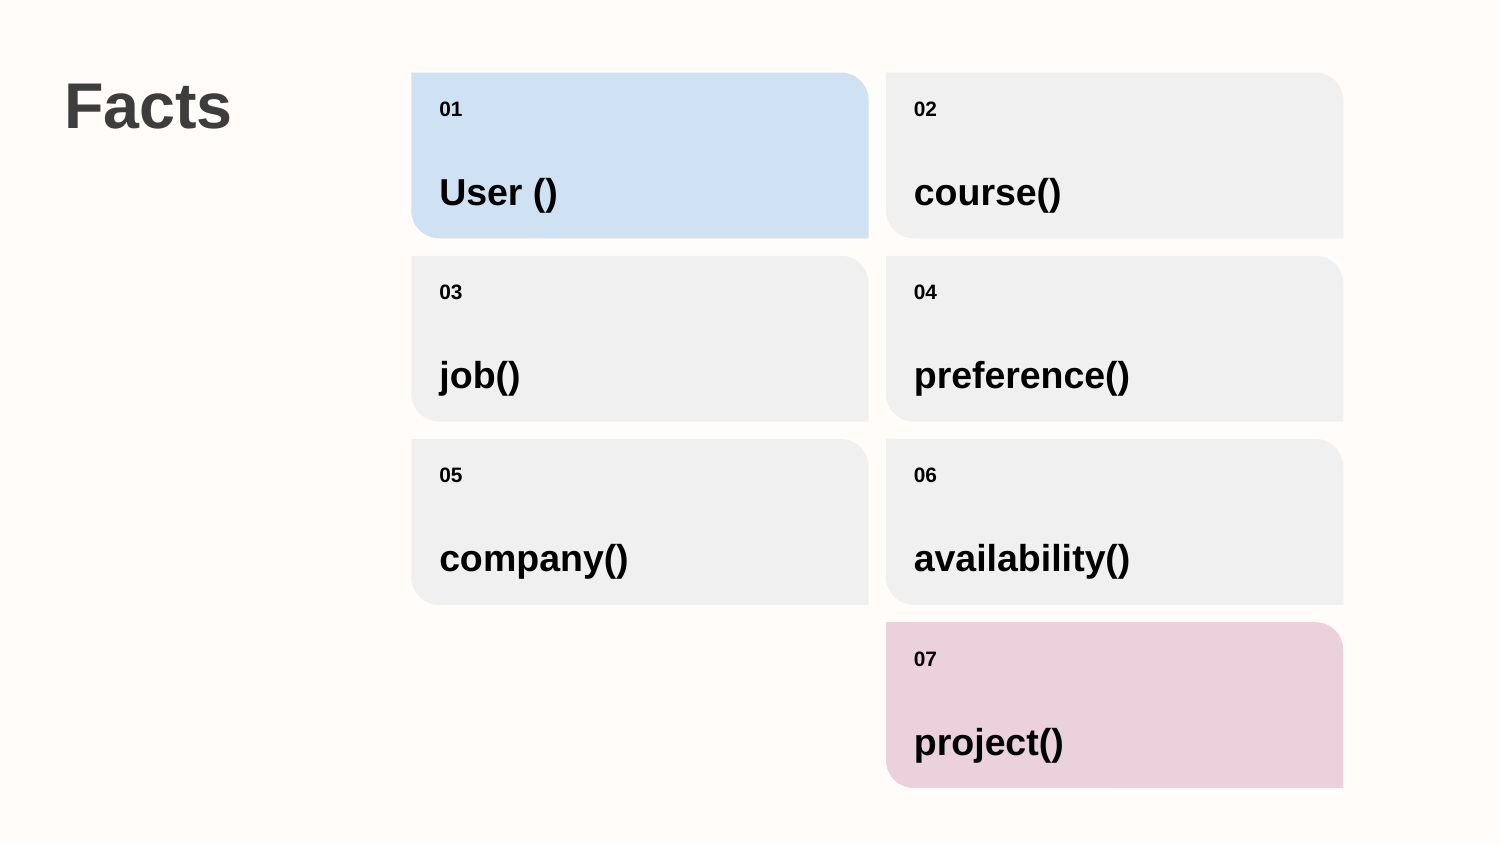

# Facts
01
02
User ()
course()

03
04
job()
preference()

05
06
company()
availability()

07
project()